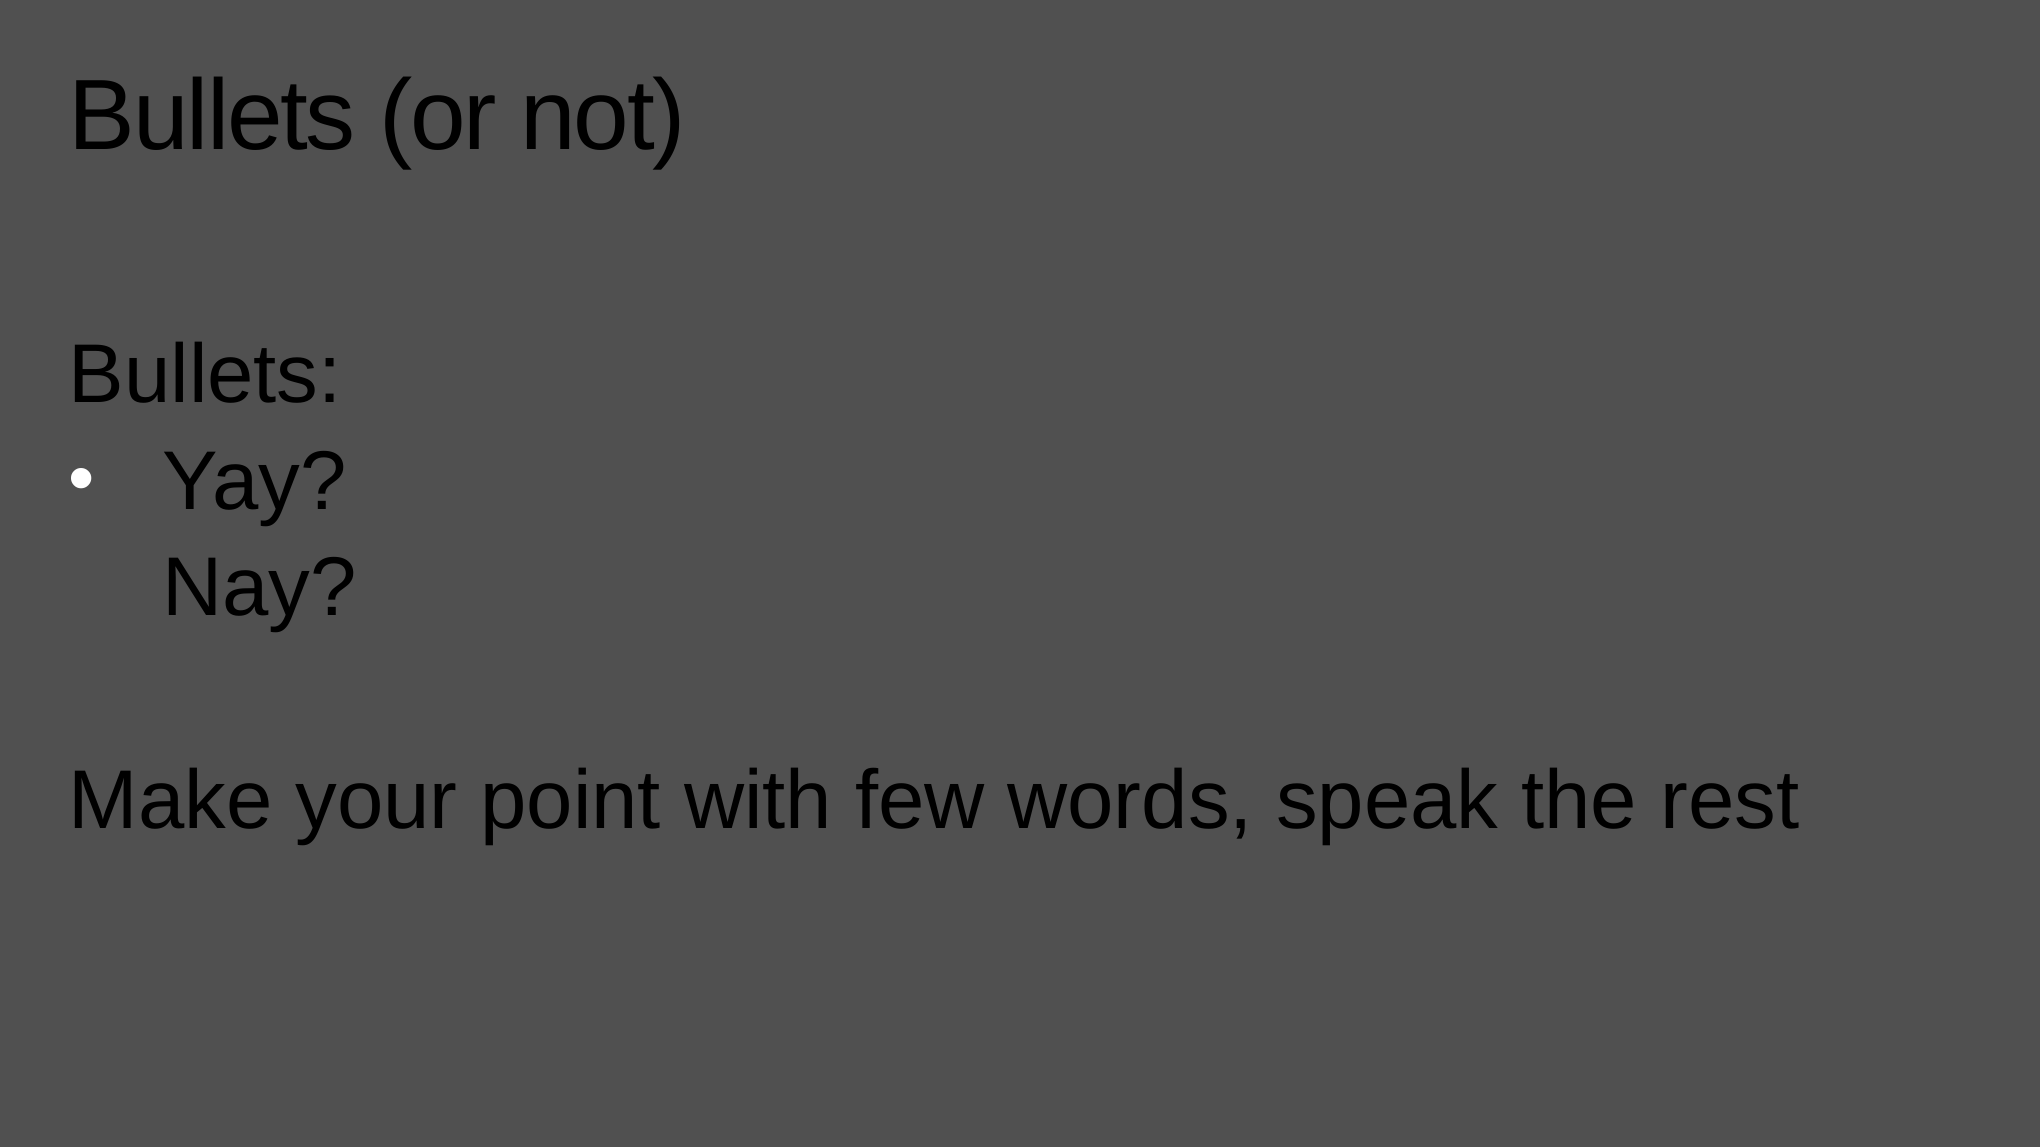

# Bullets (or not)

Bullets:
Yay?
    Nay?

Make your point with few words, speak the rest